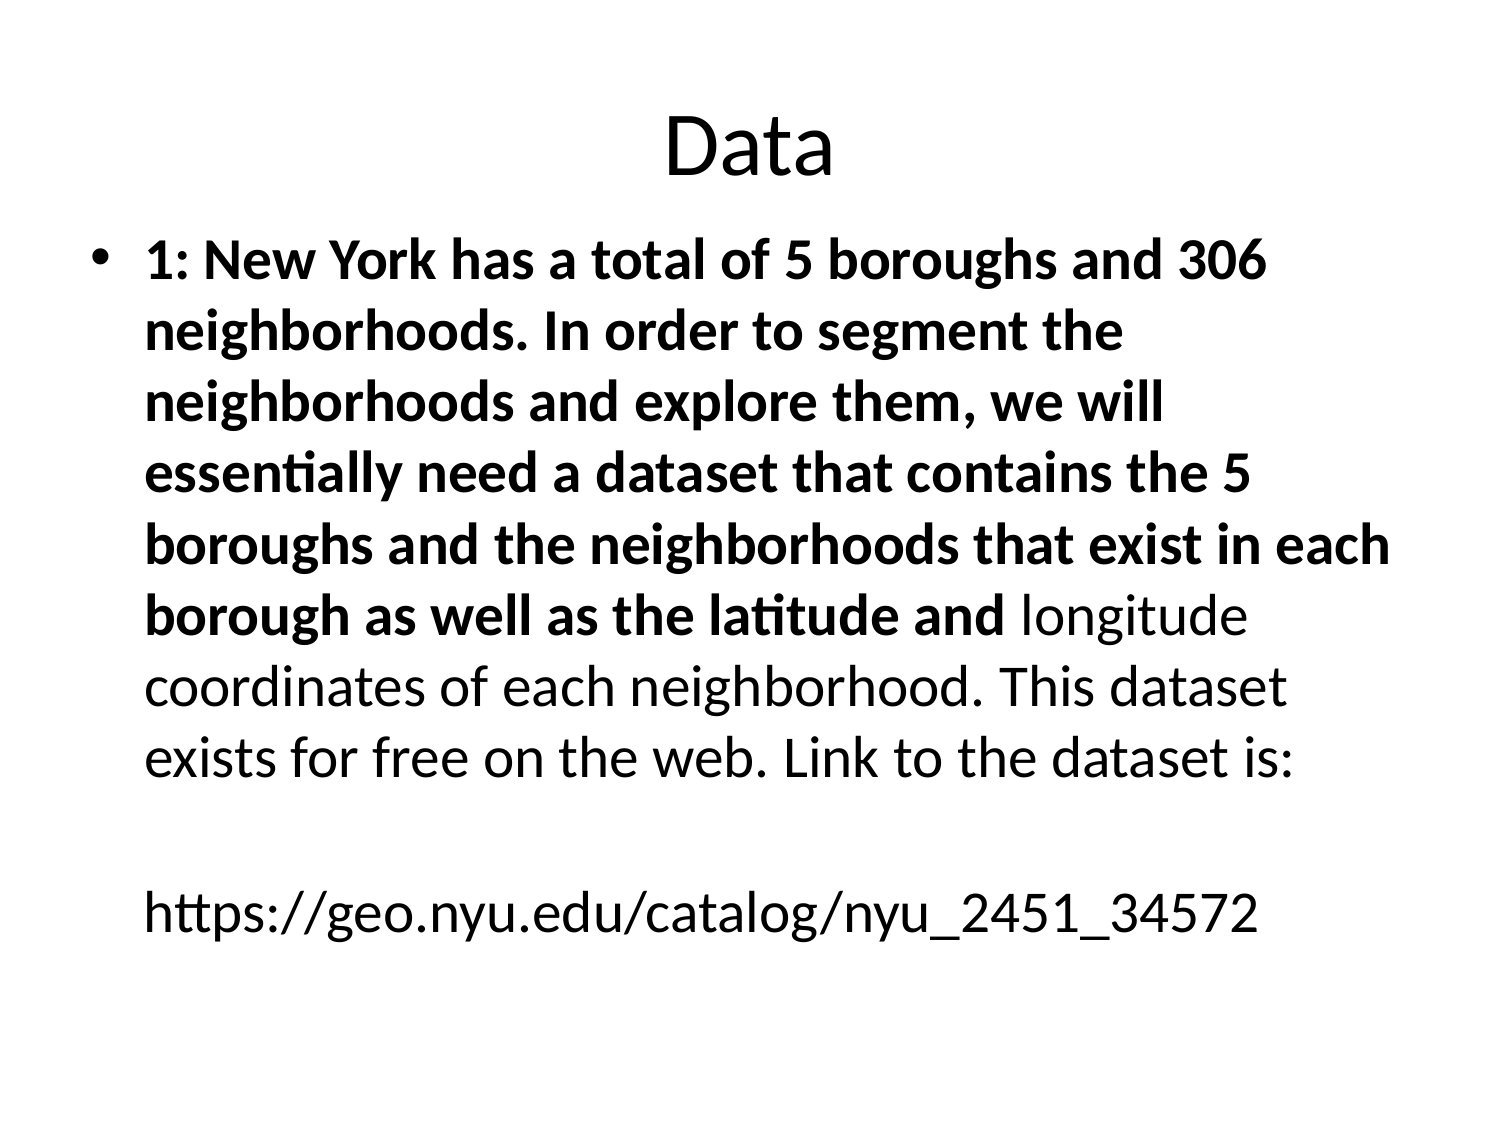

# Data
1: New York has a total of 5 boroughs and 306 neighborhoods. In order to segment the neighborhoods and explore them, we will essentially need a dataset that contains the 5 boroughs and the neighborhoods that exist in each borough as well as the latitude and longitude coordinates of each neighborhood. This dataset exists for free on the web. Link to the dataset is:
    https://geo.nyu.edu/catalog/nyu_2451_34572